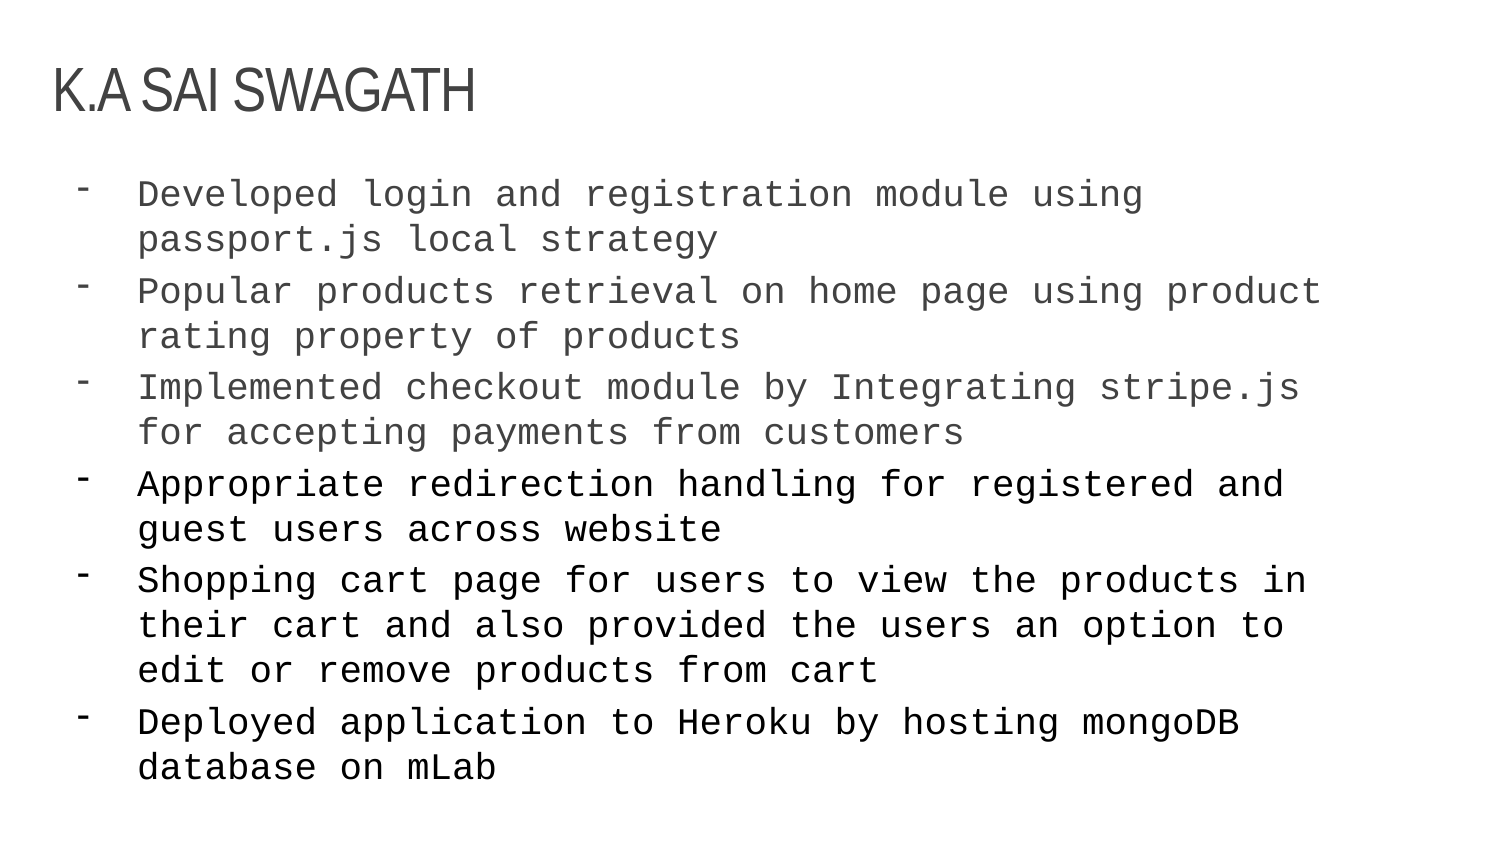

# K.A SAI SWAGATH
Developed login and registration module using passport.js local strategy
Popular products retrieval on home page using product rating property of products
Implemented checkout module by Integrating stripe.js for accepting payments from customers
Appropriate redirection handling for registered and guest users across website
Shopping cart page for users to view the products in their cart and also provided the users an option to edit or remove products from cart
Deployed application to Heroku by hosting mongoDB database on mLab